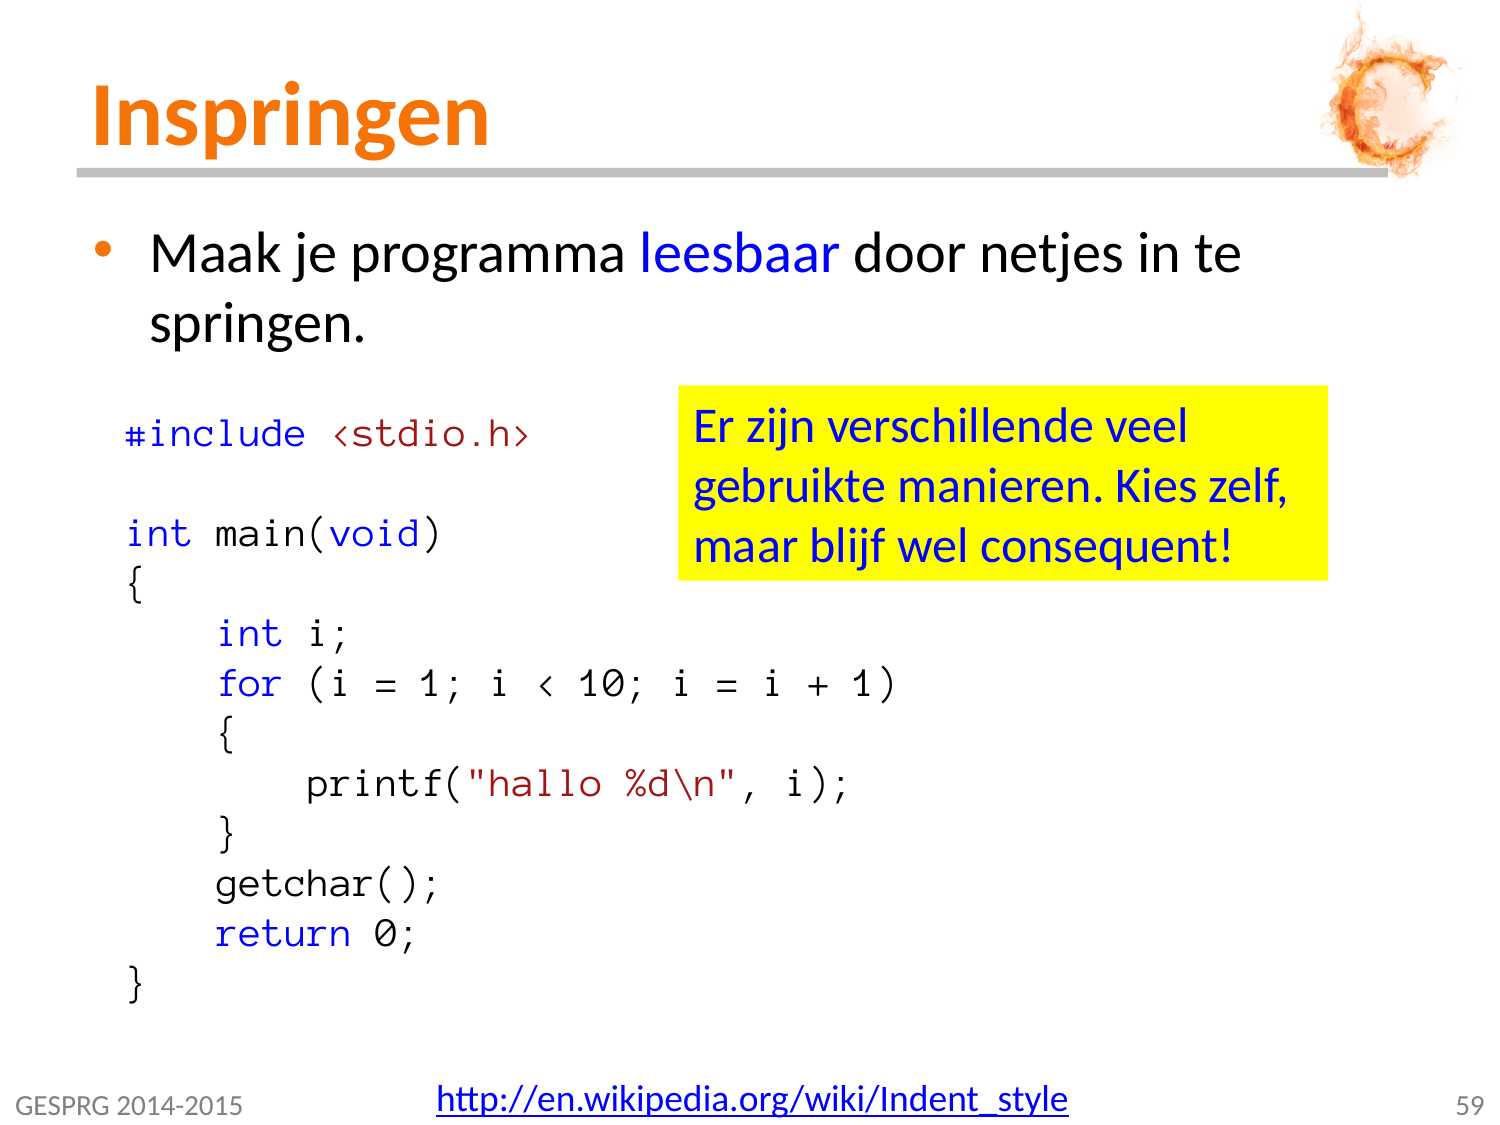

# Inspringen
Maak je programma leesbaar door netjes in te springen.
Er zijn verschillende veel gebruikte manieren. Kies zelf, maar blijf wel consequent!
#include <stdio.h>

int main(void)
{
    int i;
    for (i = 1; i < 10; i = i + 1)
    {
        printf("hallo %d\n", i);
    }
    getchar();
    return 0;
}
http://en.wikipedia.org/wiki/Indent_style
GESPRG 2014-2015
59